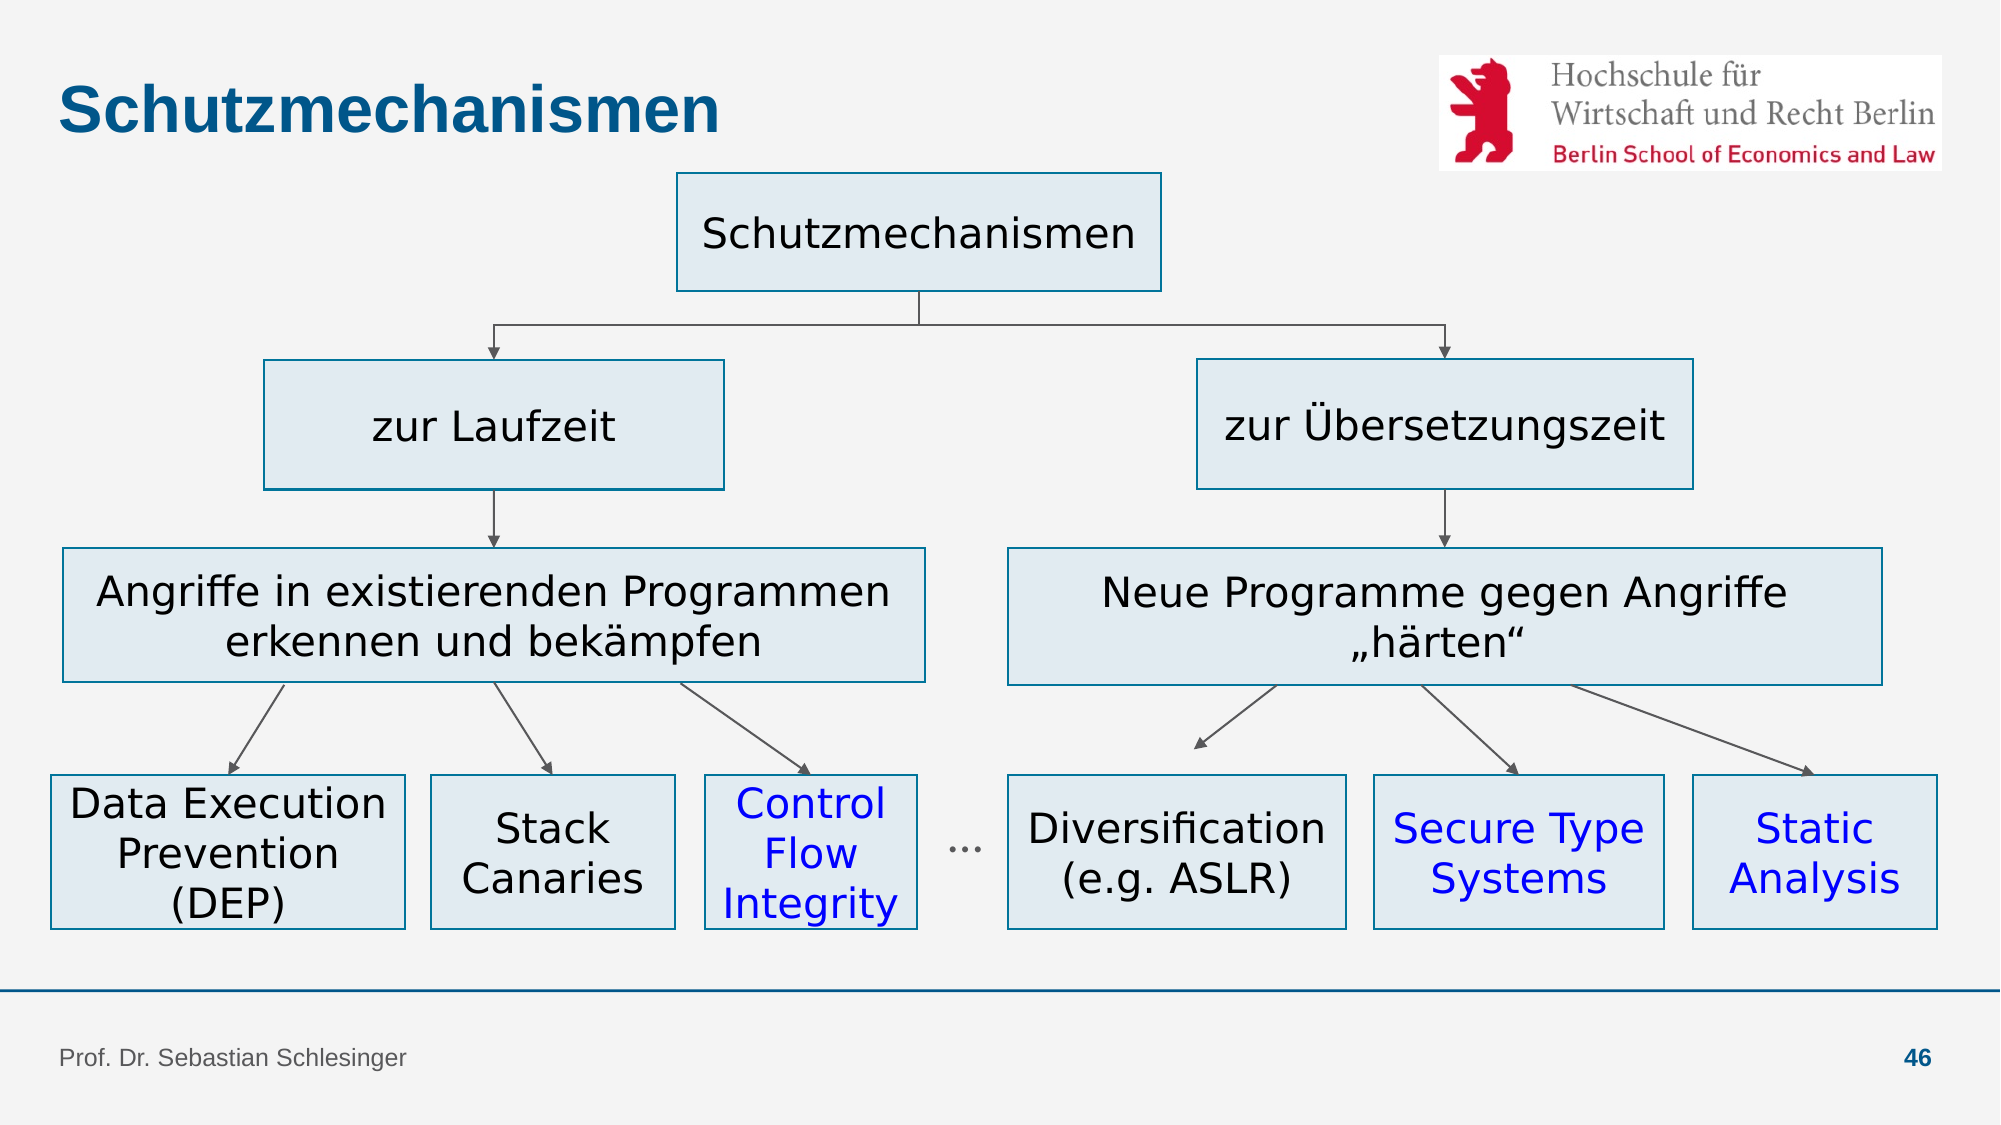

# Schutzmechanismen
Schutzmechanismen

zur Übersetzungszeit
zur Laufzeit
Neue Programme gegen Angriffe „härten“
Angriffe in existierenden Programmen erkennen und bekämpfen
Diversification
(e.g. ASLR)
Data Execution Prevention (DEP)
Stack Canaries
Control Flow Integrity
Static Analysis
Secure Type Systems
…
Prof. Dr. Sebastian Schlesinger
46